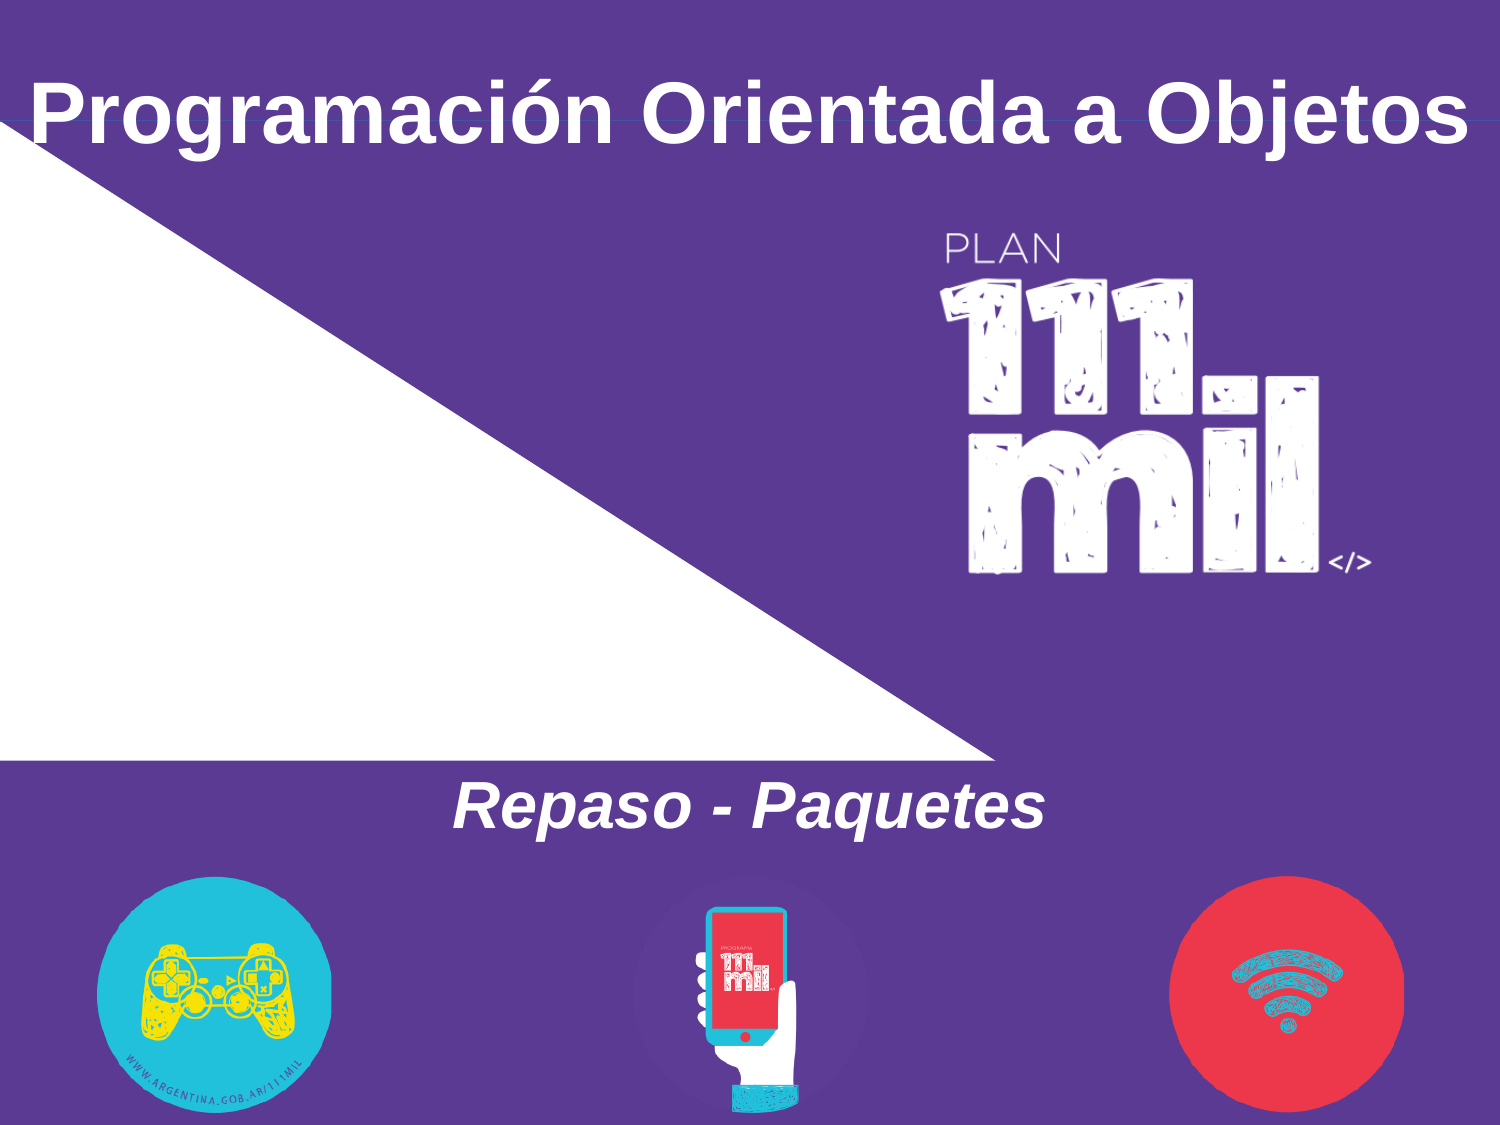

# Programación Orientada a Objetos
Repaso - Paquetes